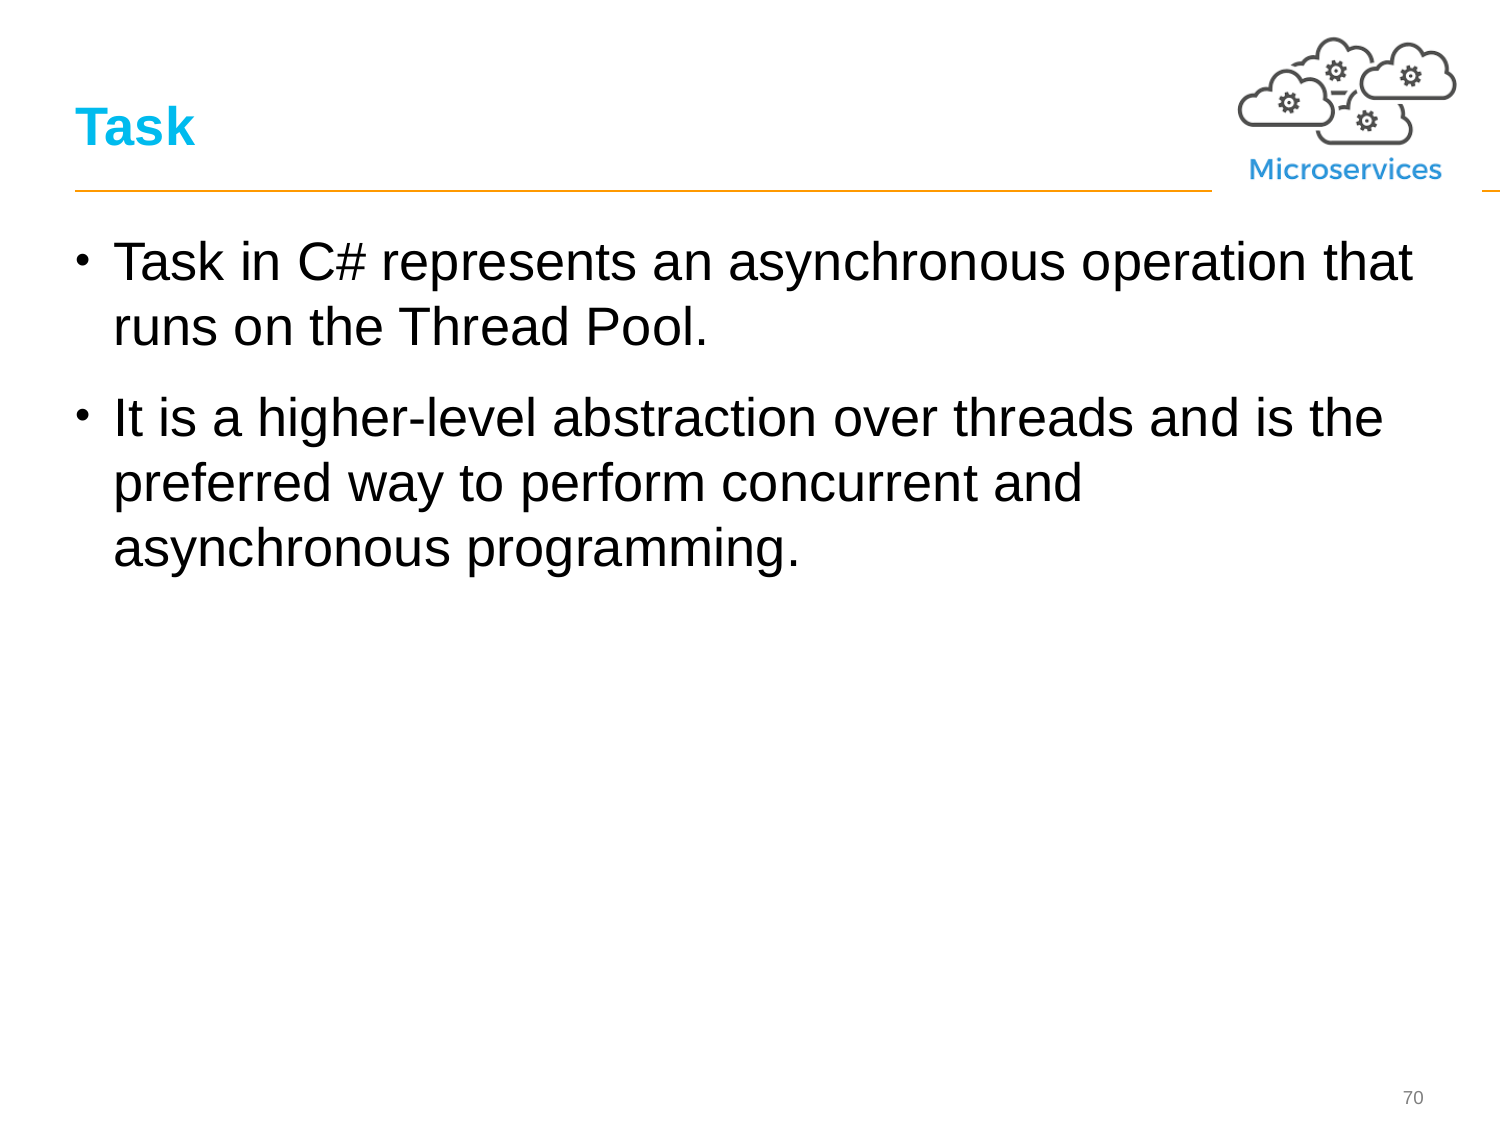

# Task
Task in C# represents an asynchronous operation that runs on the Thread Pool.
It is a higher-level abstraction over threads and is the preferred way to perform concurrent and asynchronous programming.